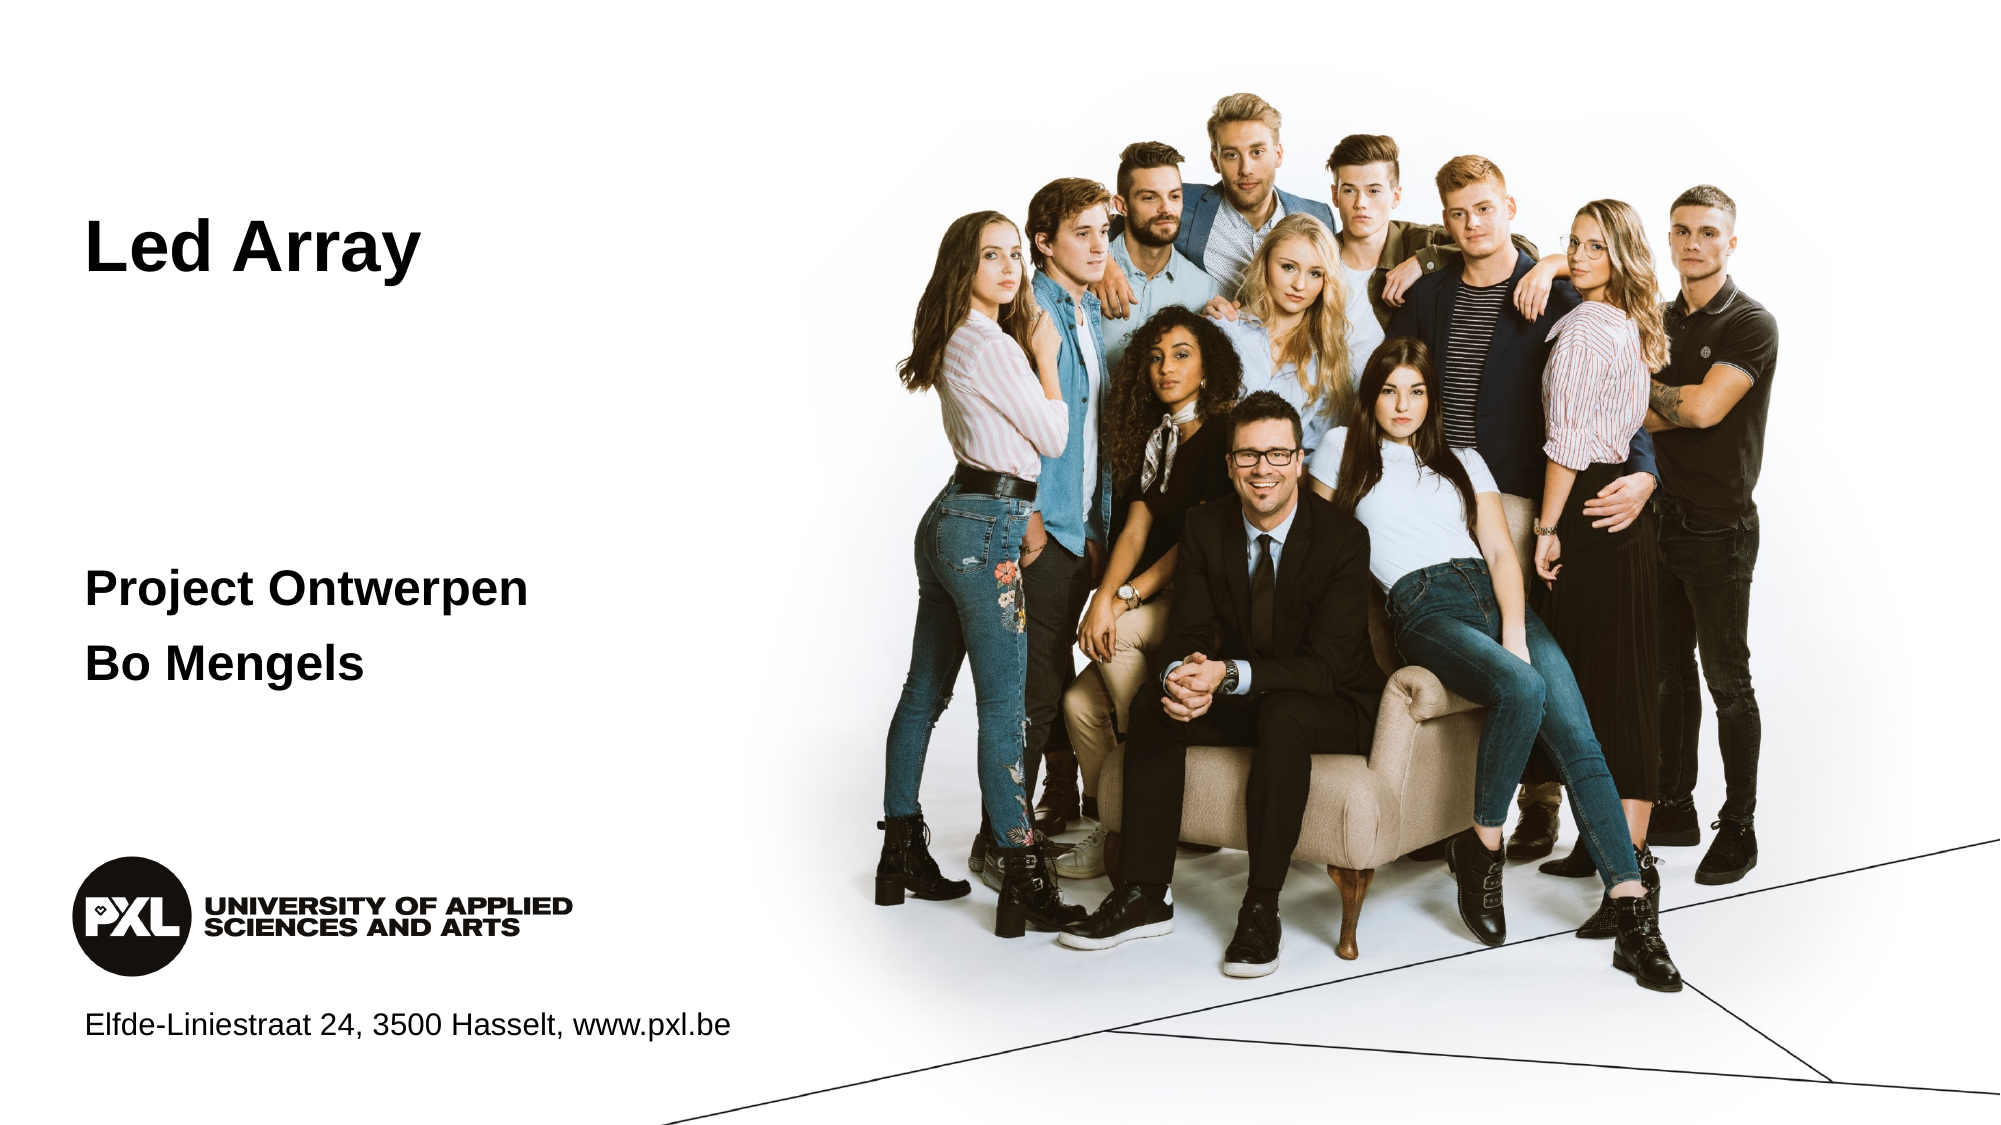

# Led Array
Project Ontwerpen
Bo Mengels